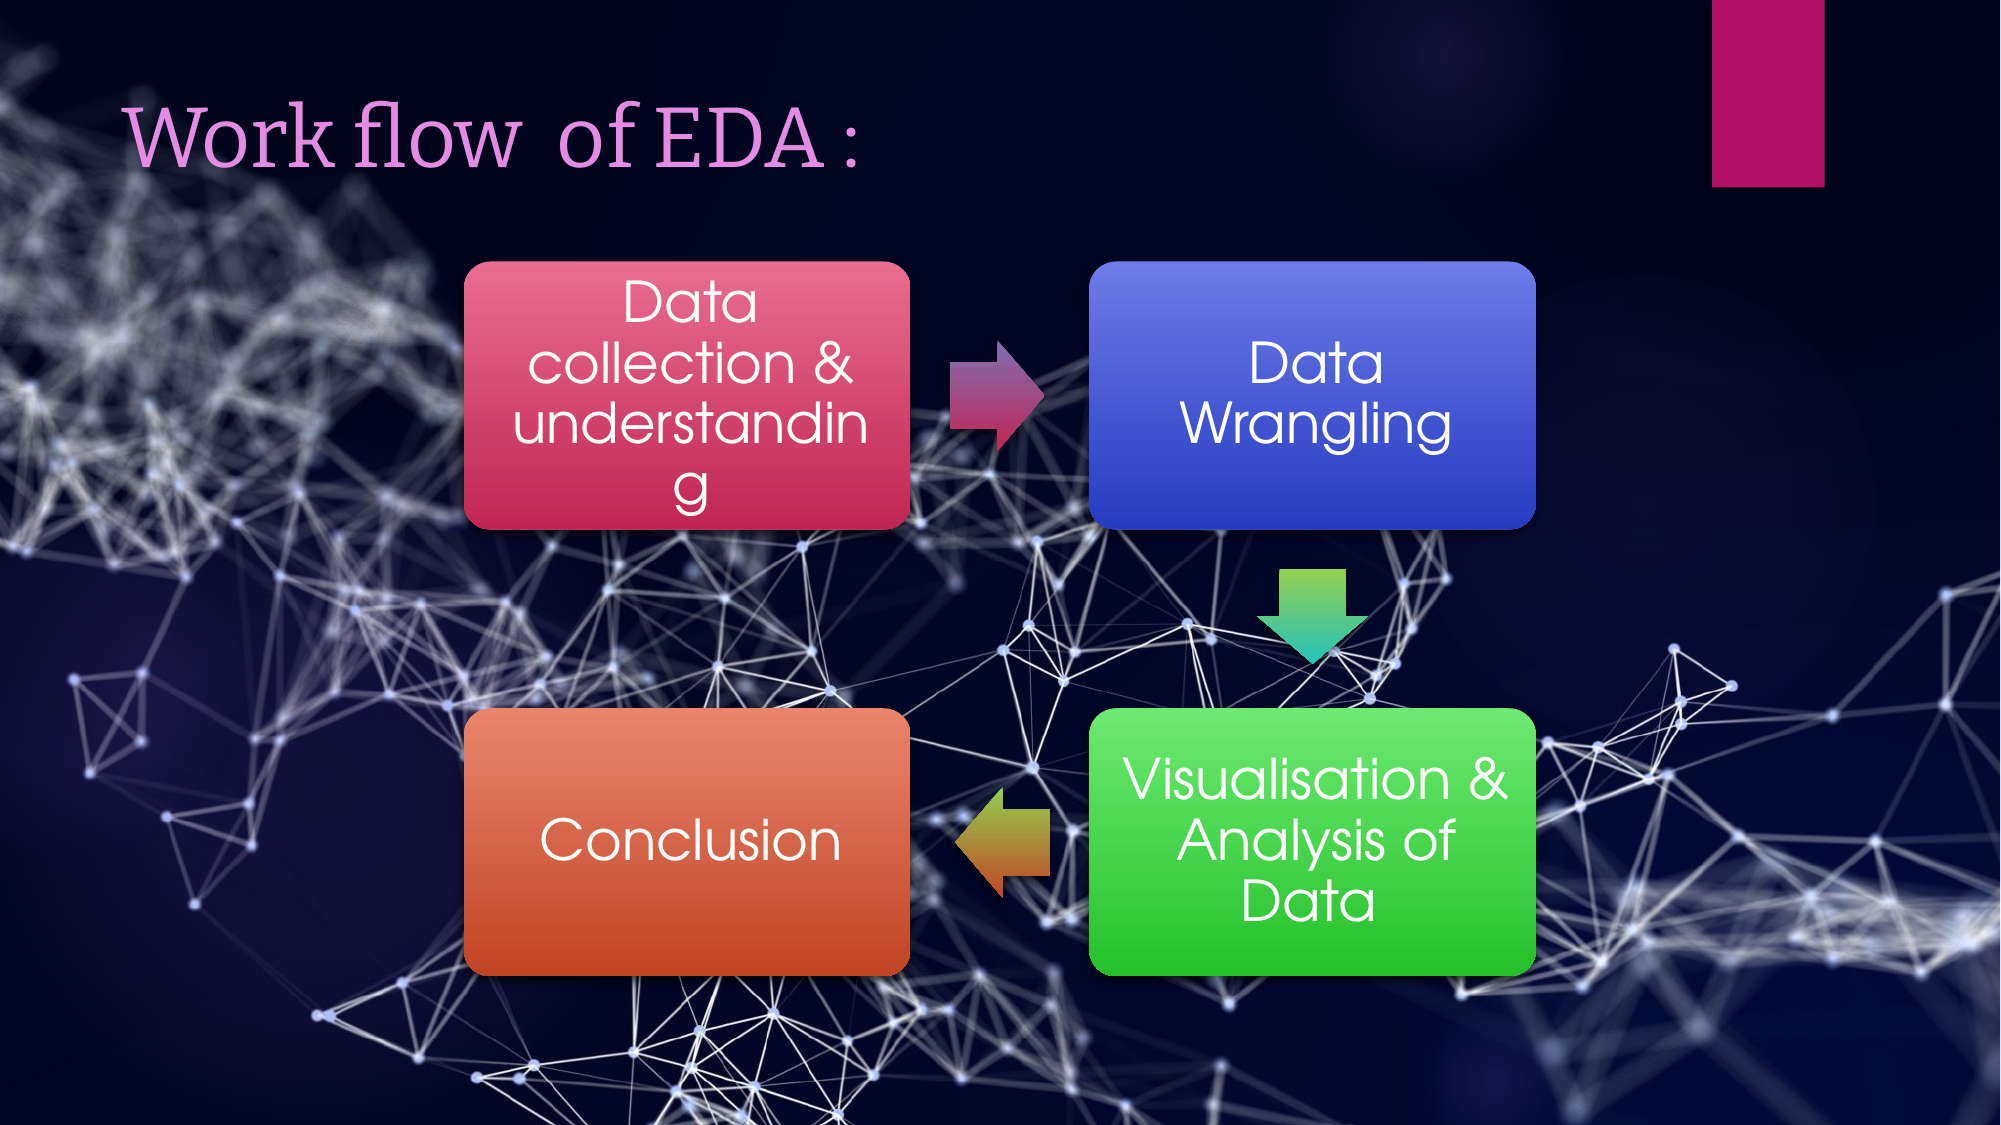

# Work flow  of EDA :
Data collection & understanding

Data Wrangling

Visualisation & Analysis of Data

Conclusion